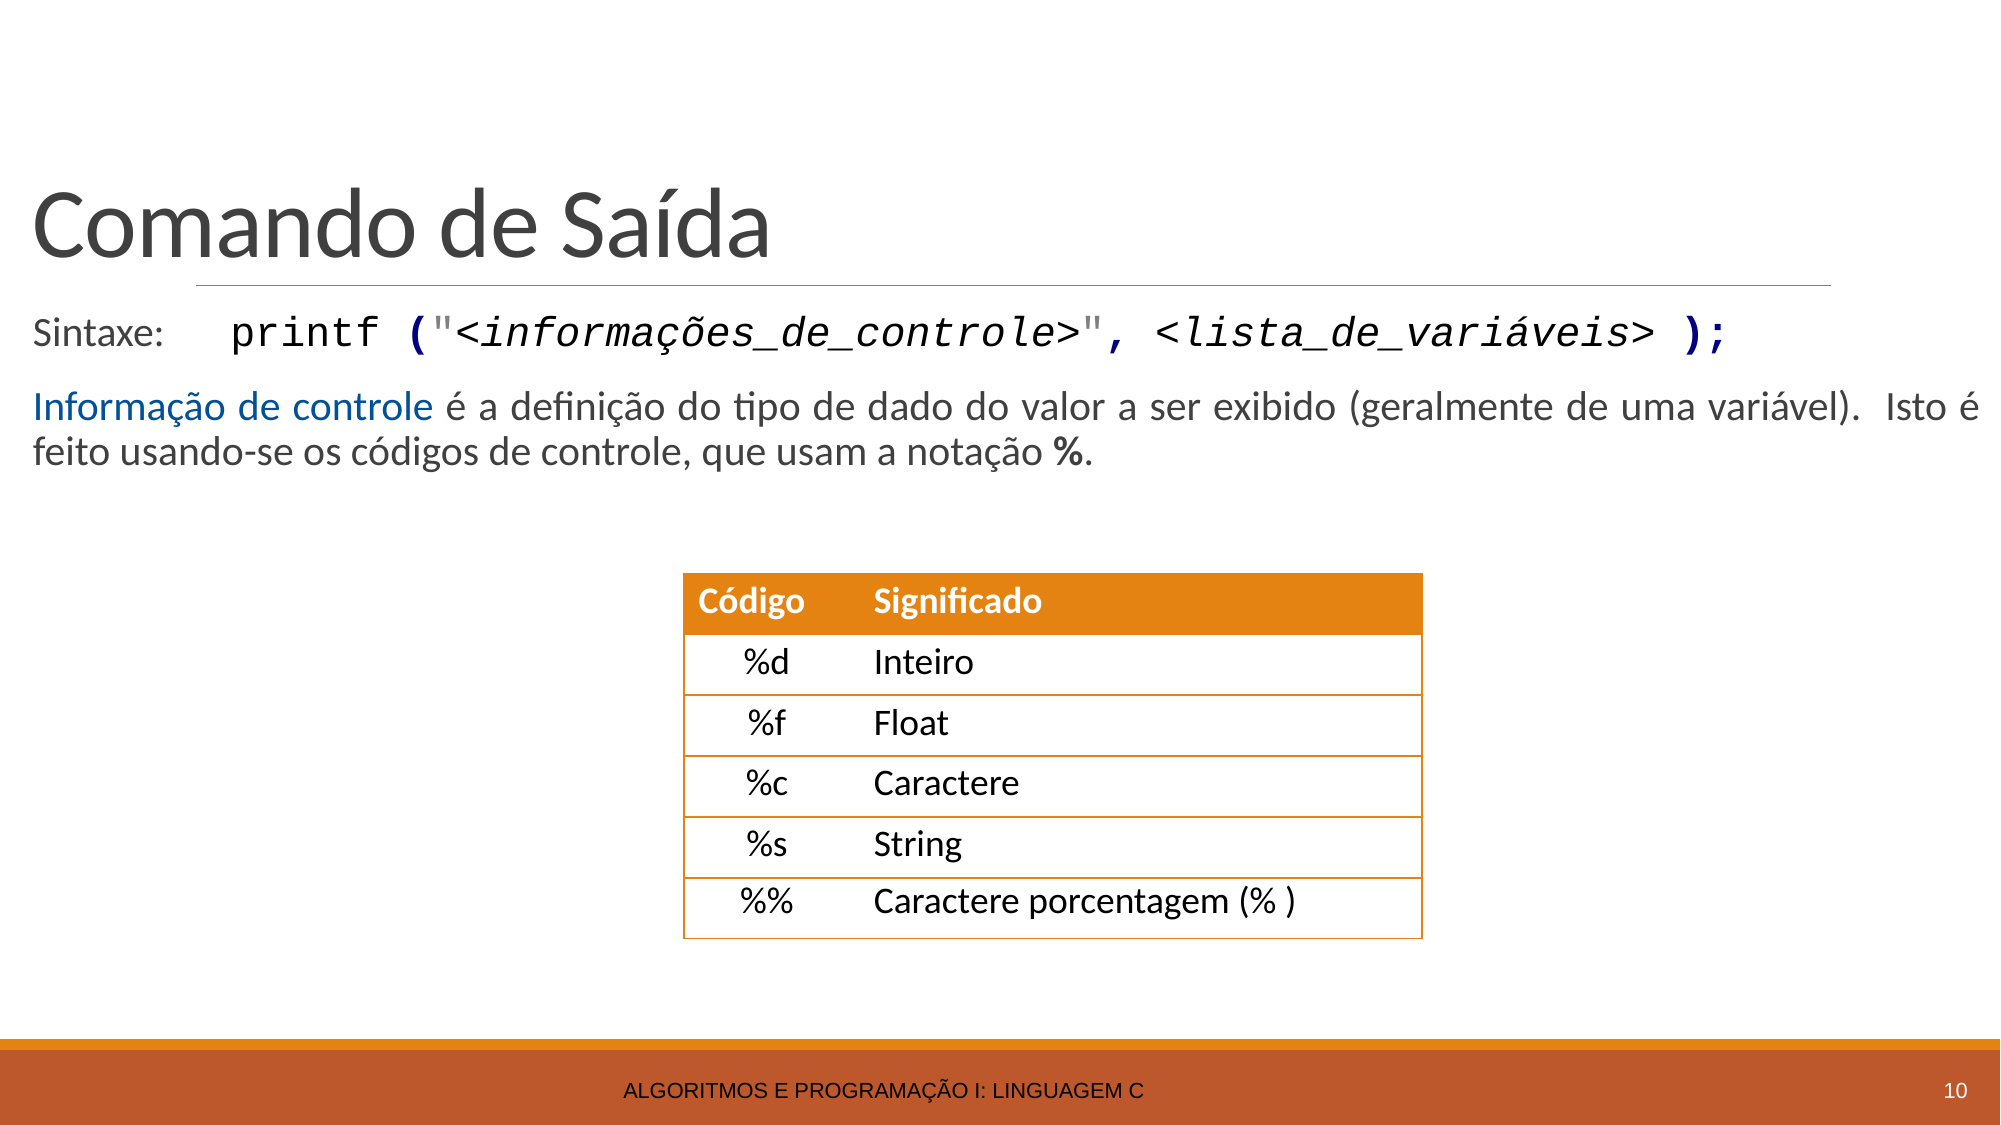

# Comando de Saída
Sintaxe:	     printf ("<informações_de_controle>", <lista_de_variáveis> );
Informação de controle é a definição do tipo de dado do valor a ser exibido (geralmente de uma variável).  Isto é feito usando-se os códigos de controle, que usam a notação %.
| Código | Significado |
| --- | --- |
| %d | Inteiro |
| %f | Float |
| %c | Caractere |
| %s | String |
| %% | Caractere porcentagem (% ) |
Algoritmos e Programação I: Linguagem C
10